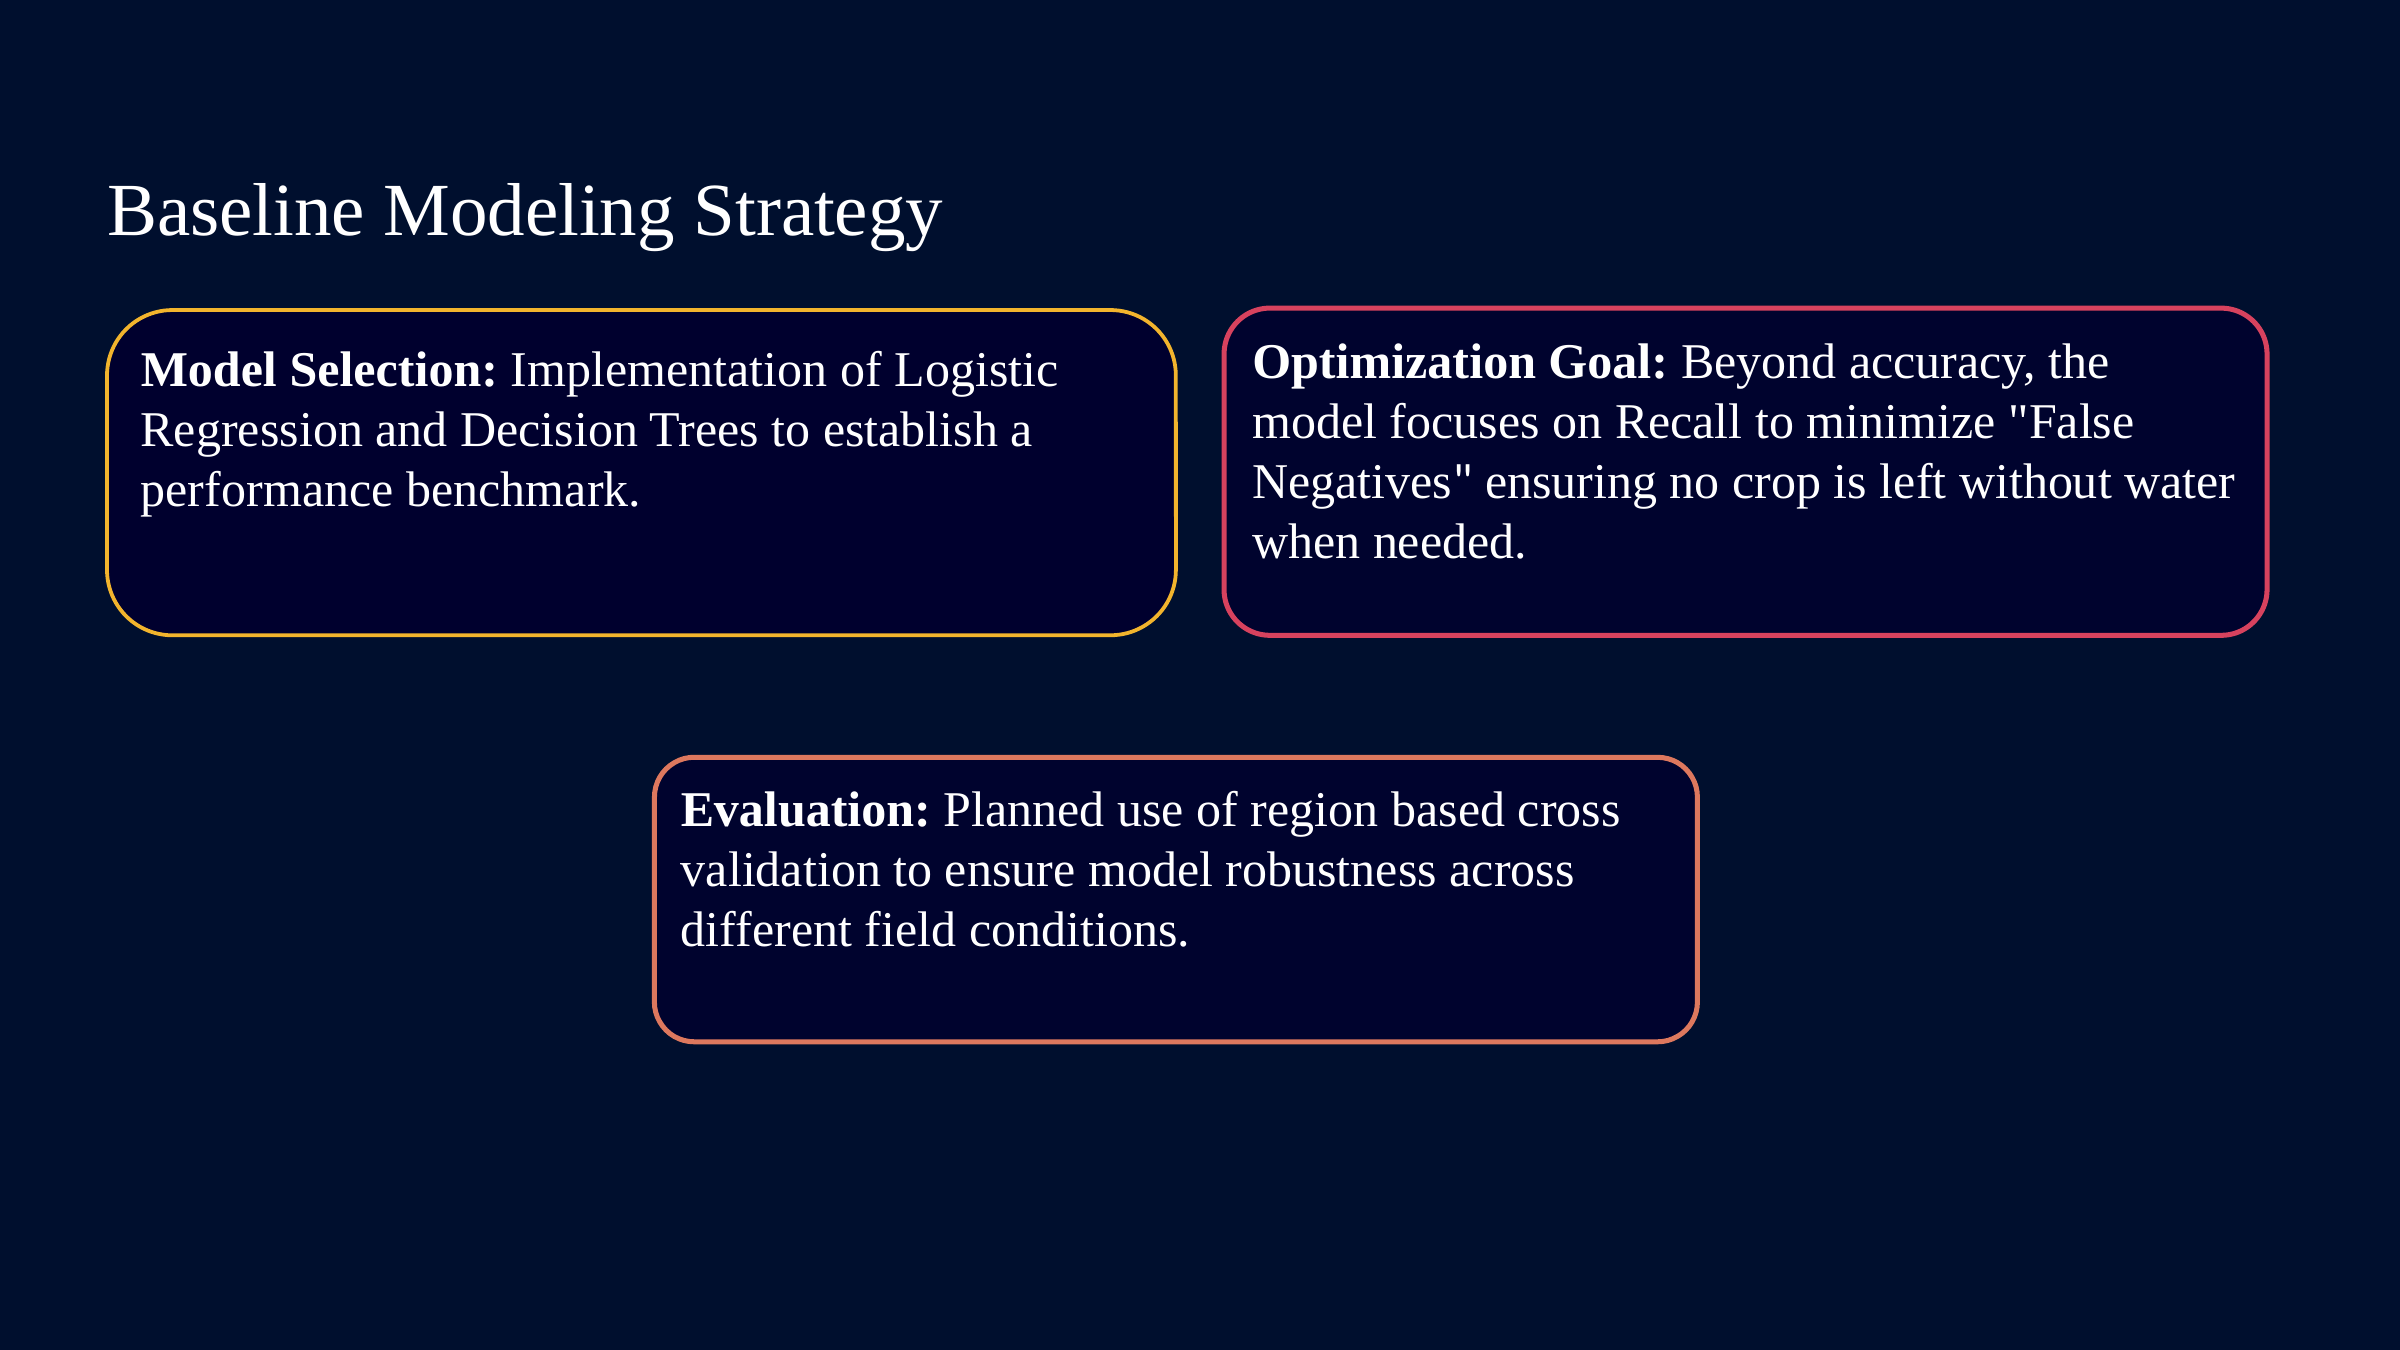

Baseline Modeling Strategy
Optimization Goal: Beyond accuracy, the model focuses on Recall to minimize "False Negatives" ensuring no crop is left without water when needed.
Model Selection: Implementation of Logistic Regression and Decision Trees to establish a performance benchmark.

Evaluation: Planned use of region based cross validation to ensure model robustness across different field conditions.